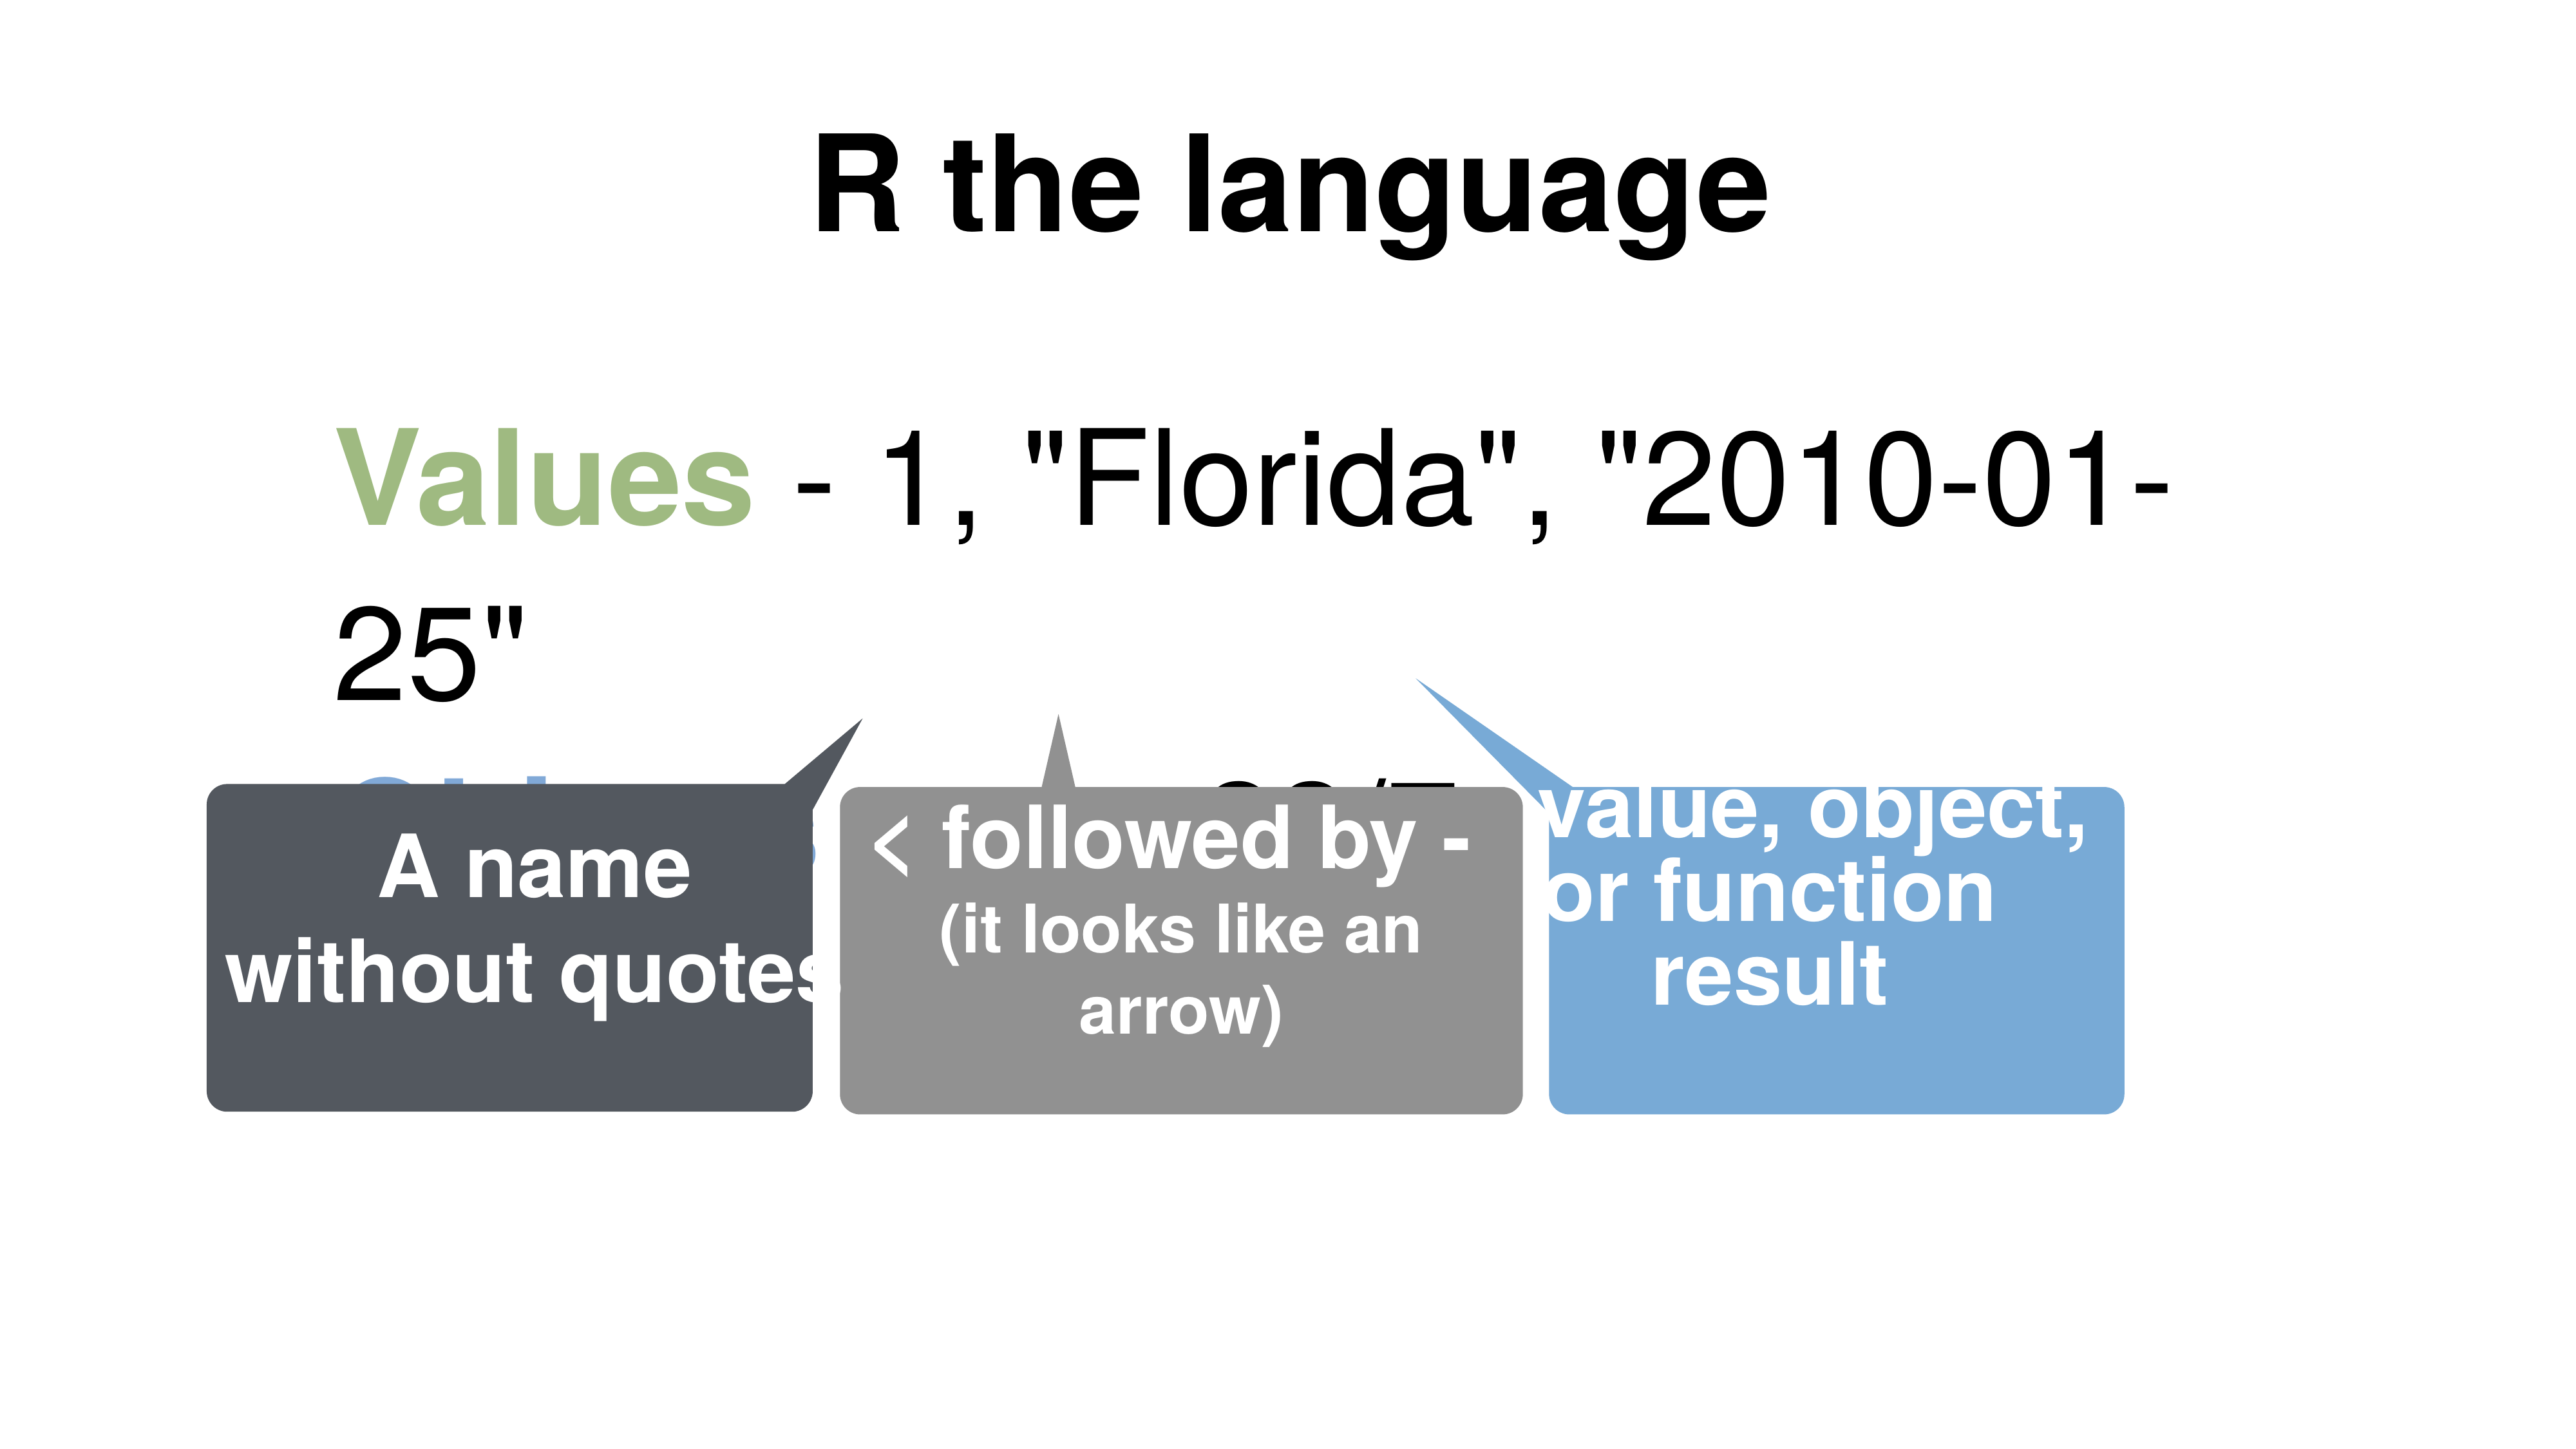

R the language
Values - 1, "Florida", "2010-01-25"
Objects - x <- 22/7
A value, object, or function result
< followed by -
(it looks like an arrow)
A name without quotes
31